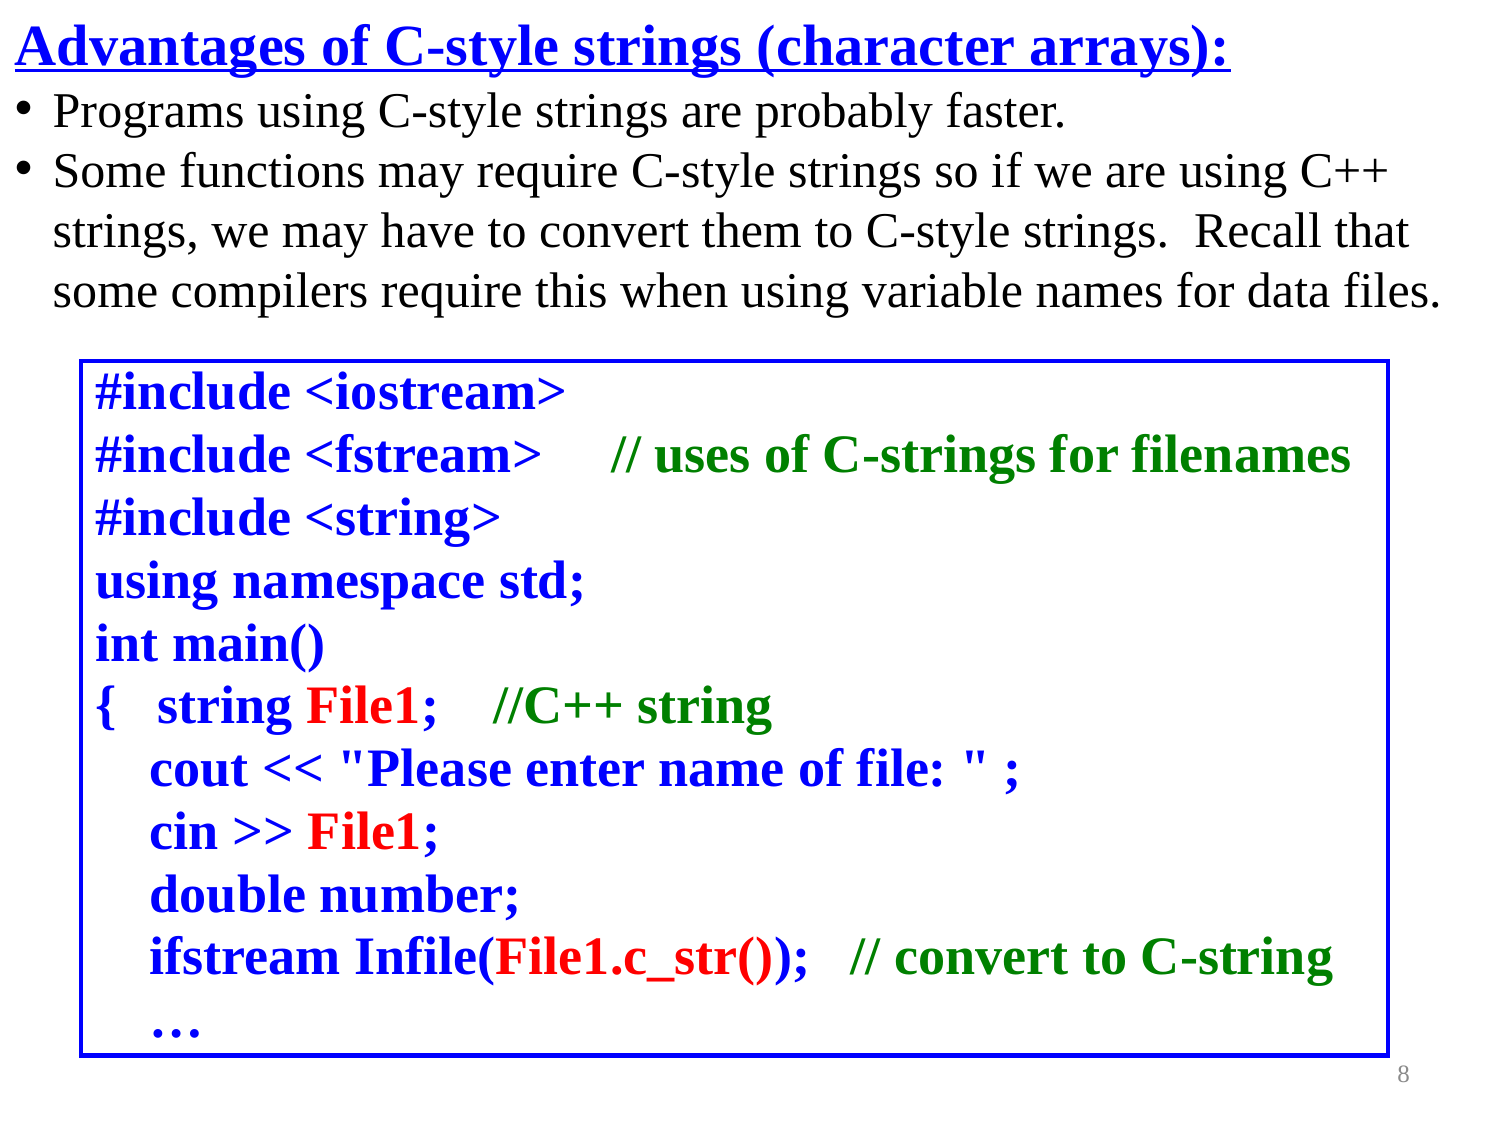

Advantages of C-style strings (character arrays):
Programs using C-style strings are probably faster.
Some functions may require C-style strings so if we are using C++ strings, we may have to convert them to C-style strings.  Recall that some compilers require this when using variable names for data files.
#include <iostream>
#include <fstream>     // uses of C-strings for filenames
#include <string>
using namespace std;
int main()
{   string File1;    //C++ string
    cout << "Please enter name of file: " ;
    cin >> File1;
    double number;
    ifstream Infile(File1.c_str());   // convert to C-string
    …
8